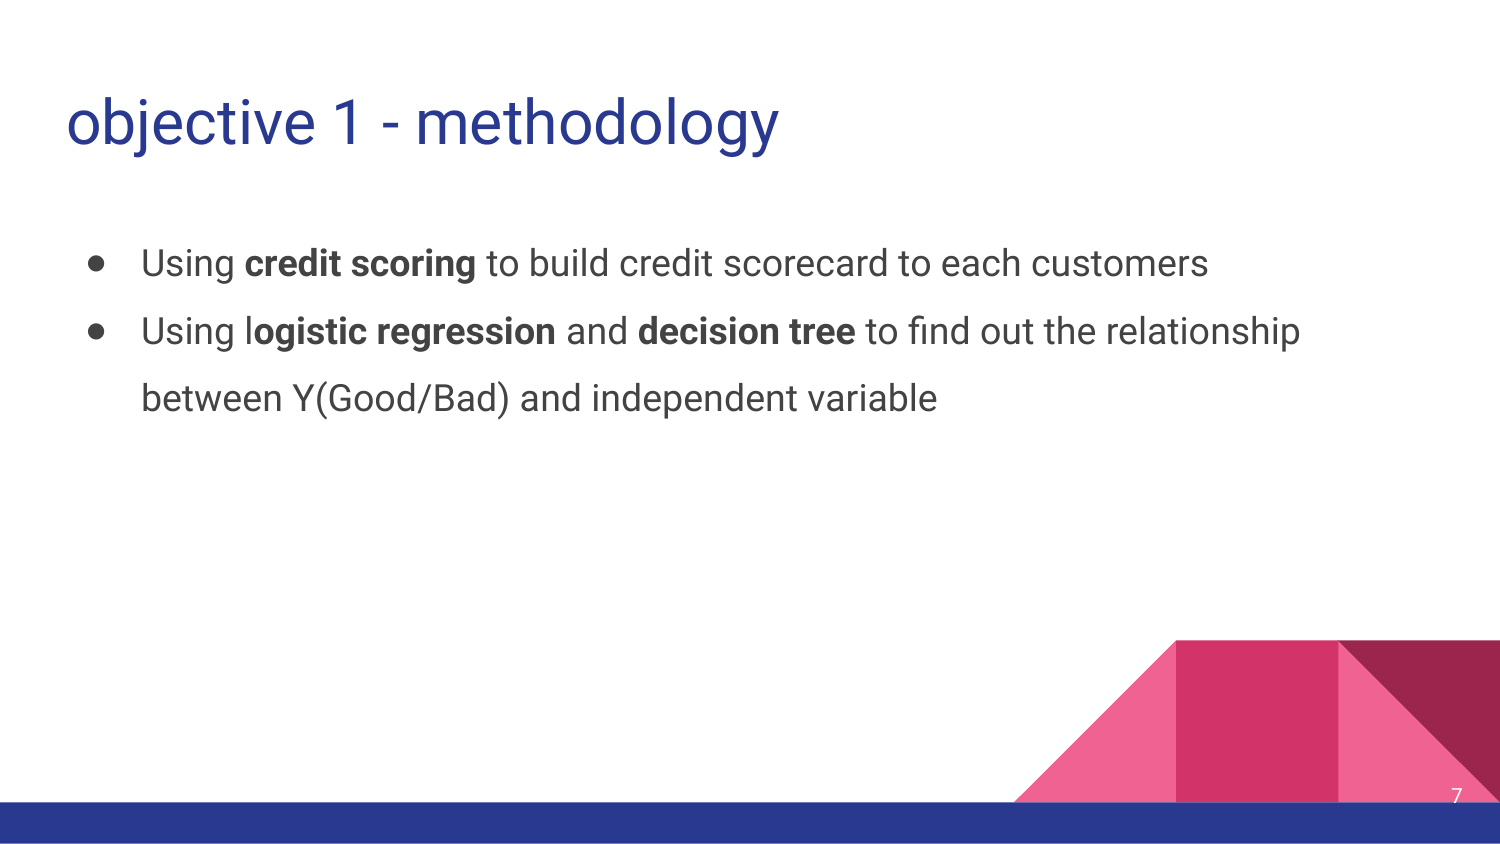

# objective 1 - methodology

Using credit scoring to build credit scorecard to each customers
Using logistic regression and decision tree to find out the relationship between Y(Good/Bad) and independent variable

7